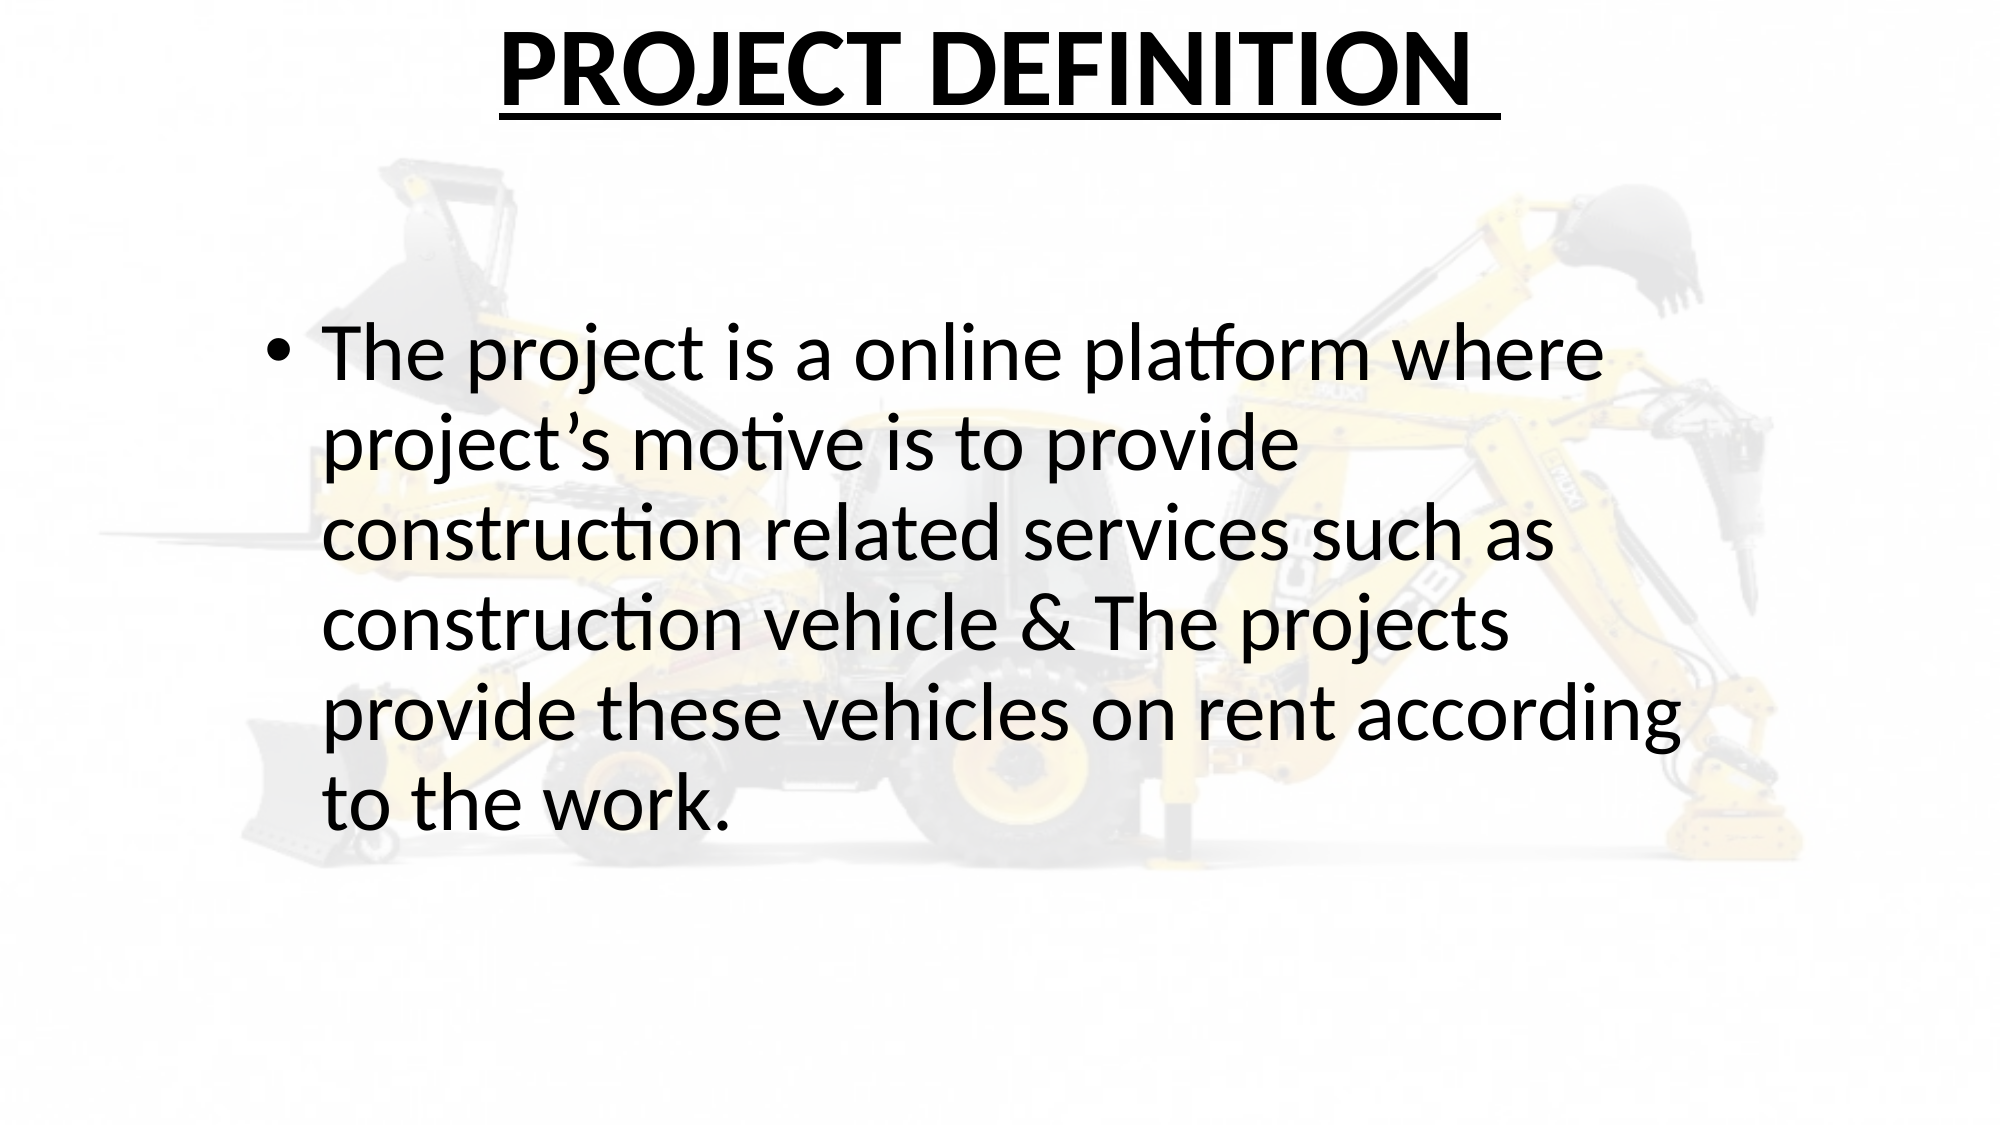

# PROJECT DEFINITION

The project is a online platform where project’s motive is to provide construction related services such as construction vehicle & The projects provide these vehicles on rent according to the work.